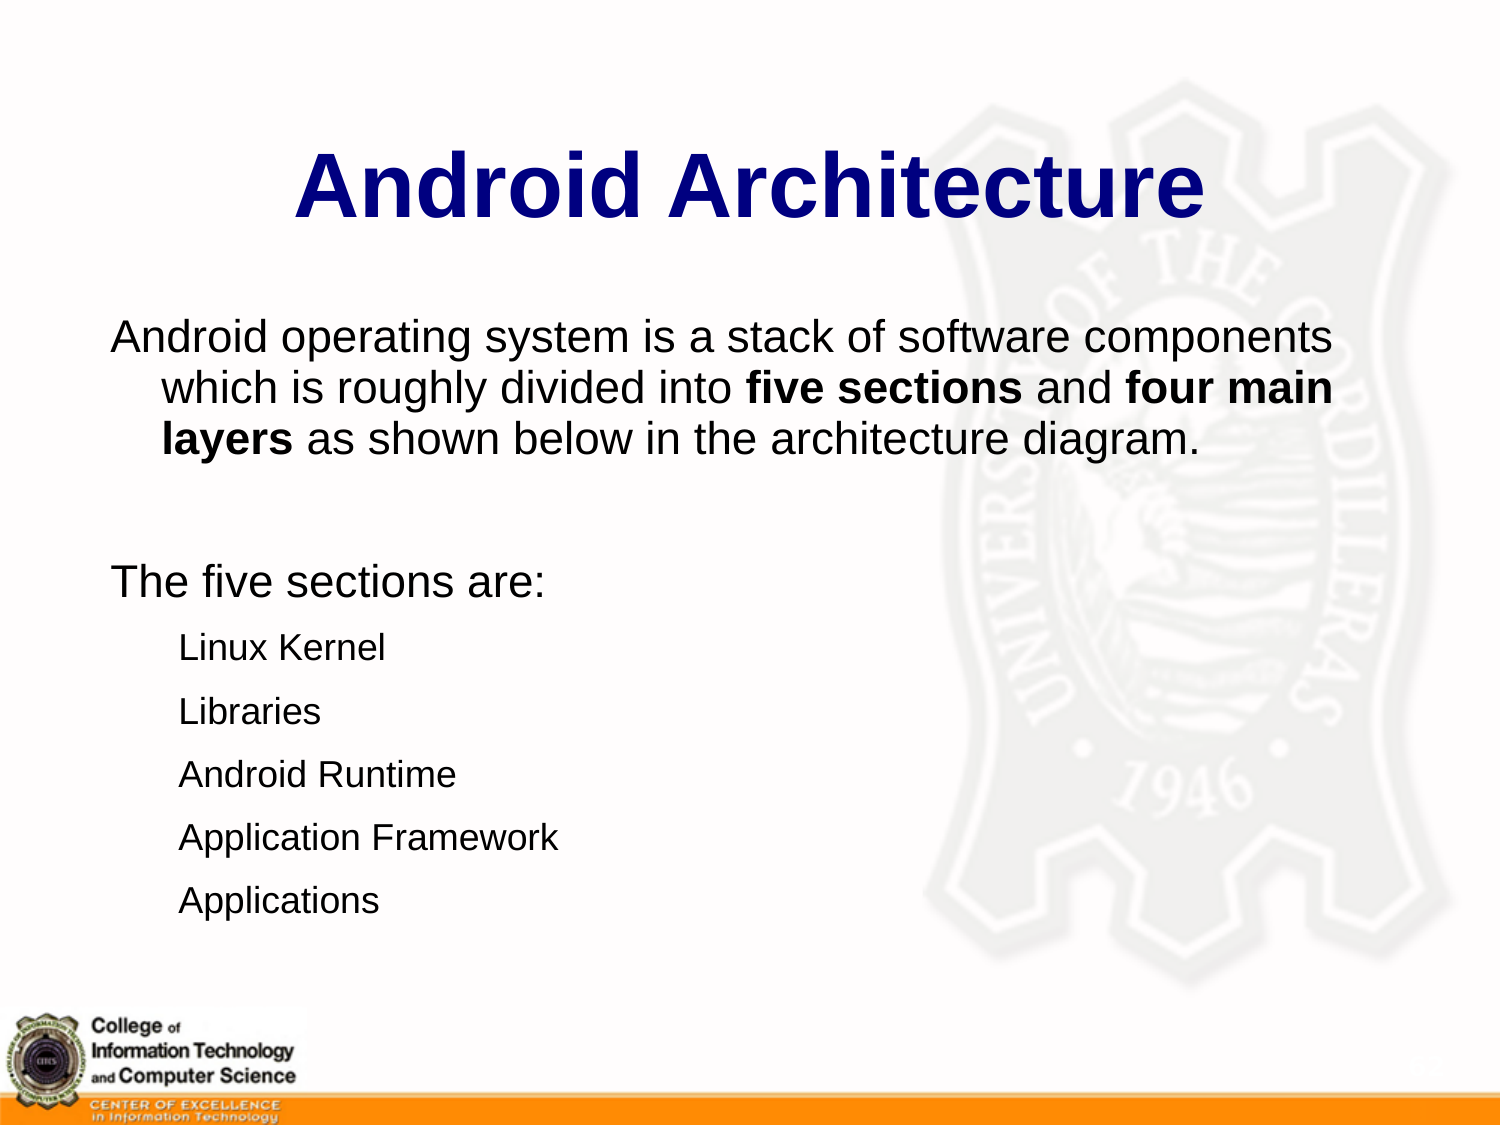

# Android Architecture
Android operating system is a stack of software components which is roughly divided into five sections and four main layers as shown below in the architecture diagram.

The five sections are:
Linux Kernel
Libraries
Android Runtime
Application Framework
Applications